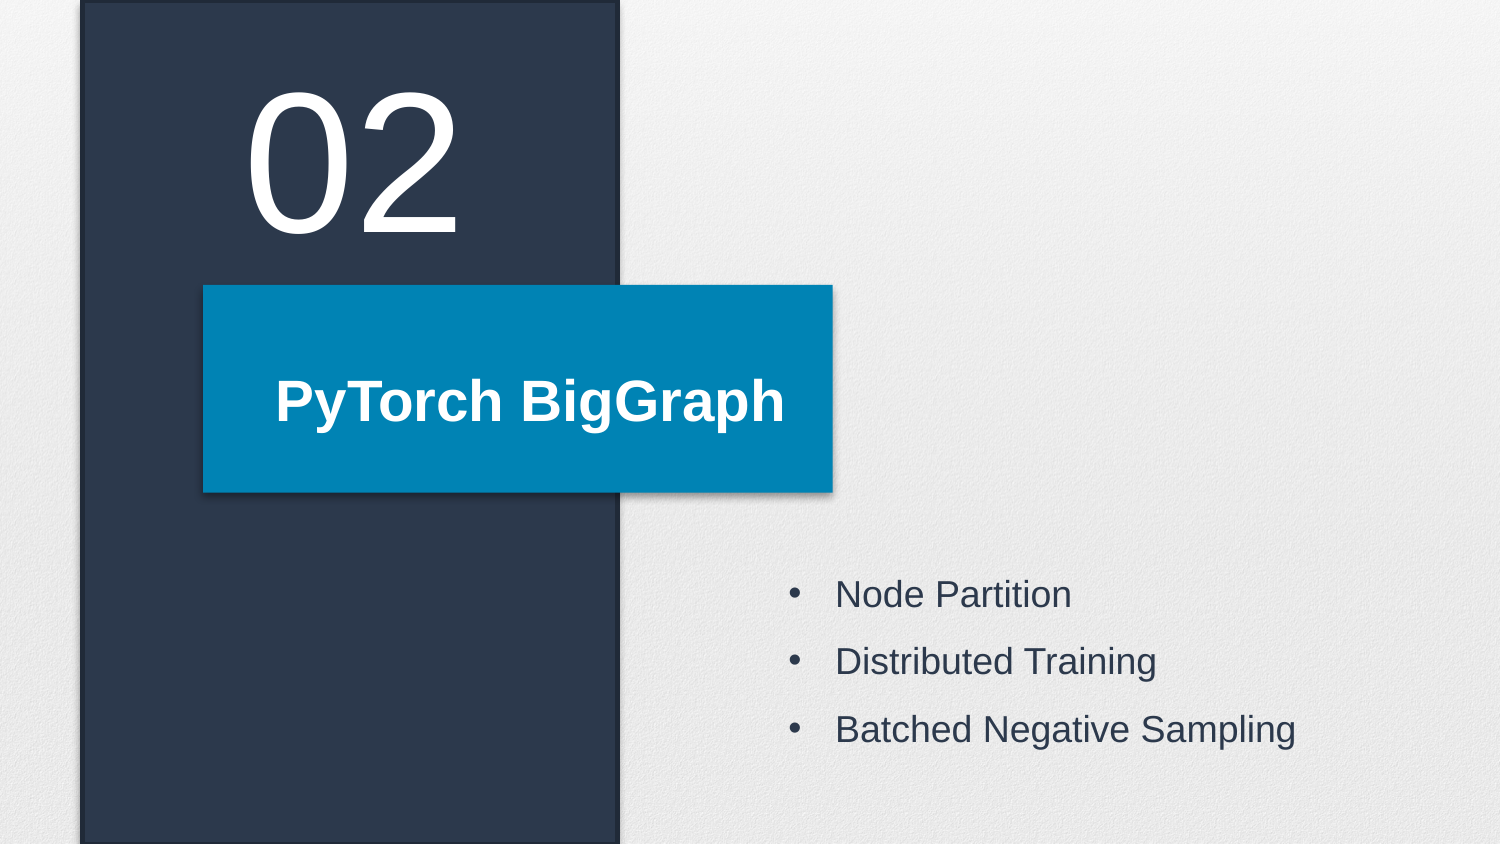

02

 PyTorch BigGraph
Node Partition
Distributed Training
Batched Negative Sampling